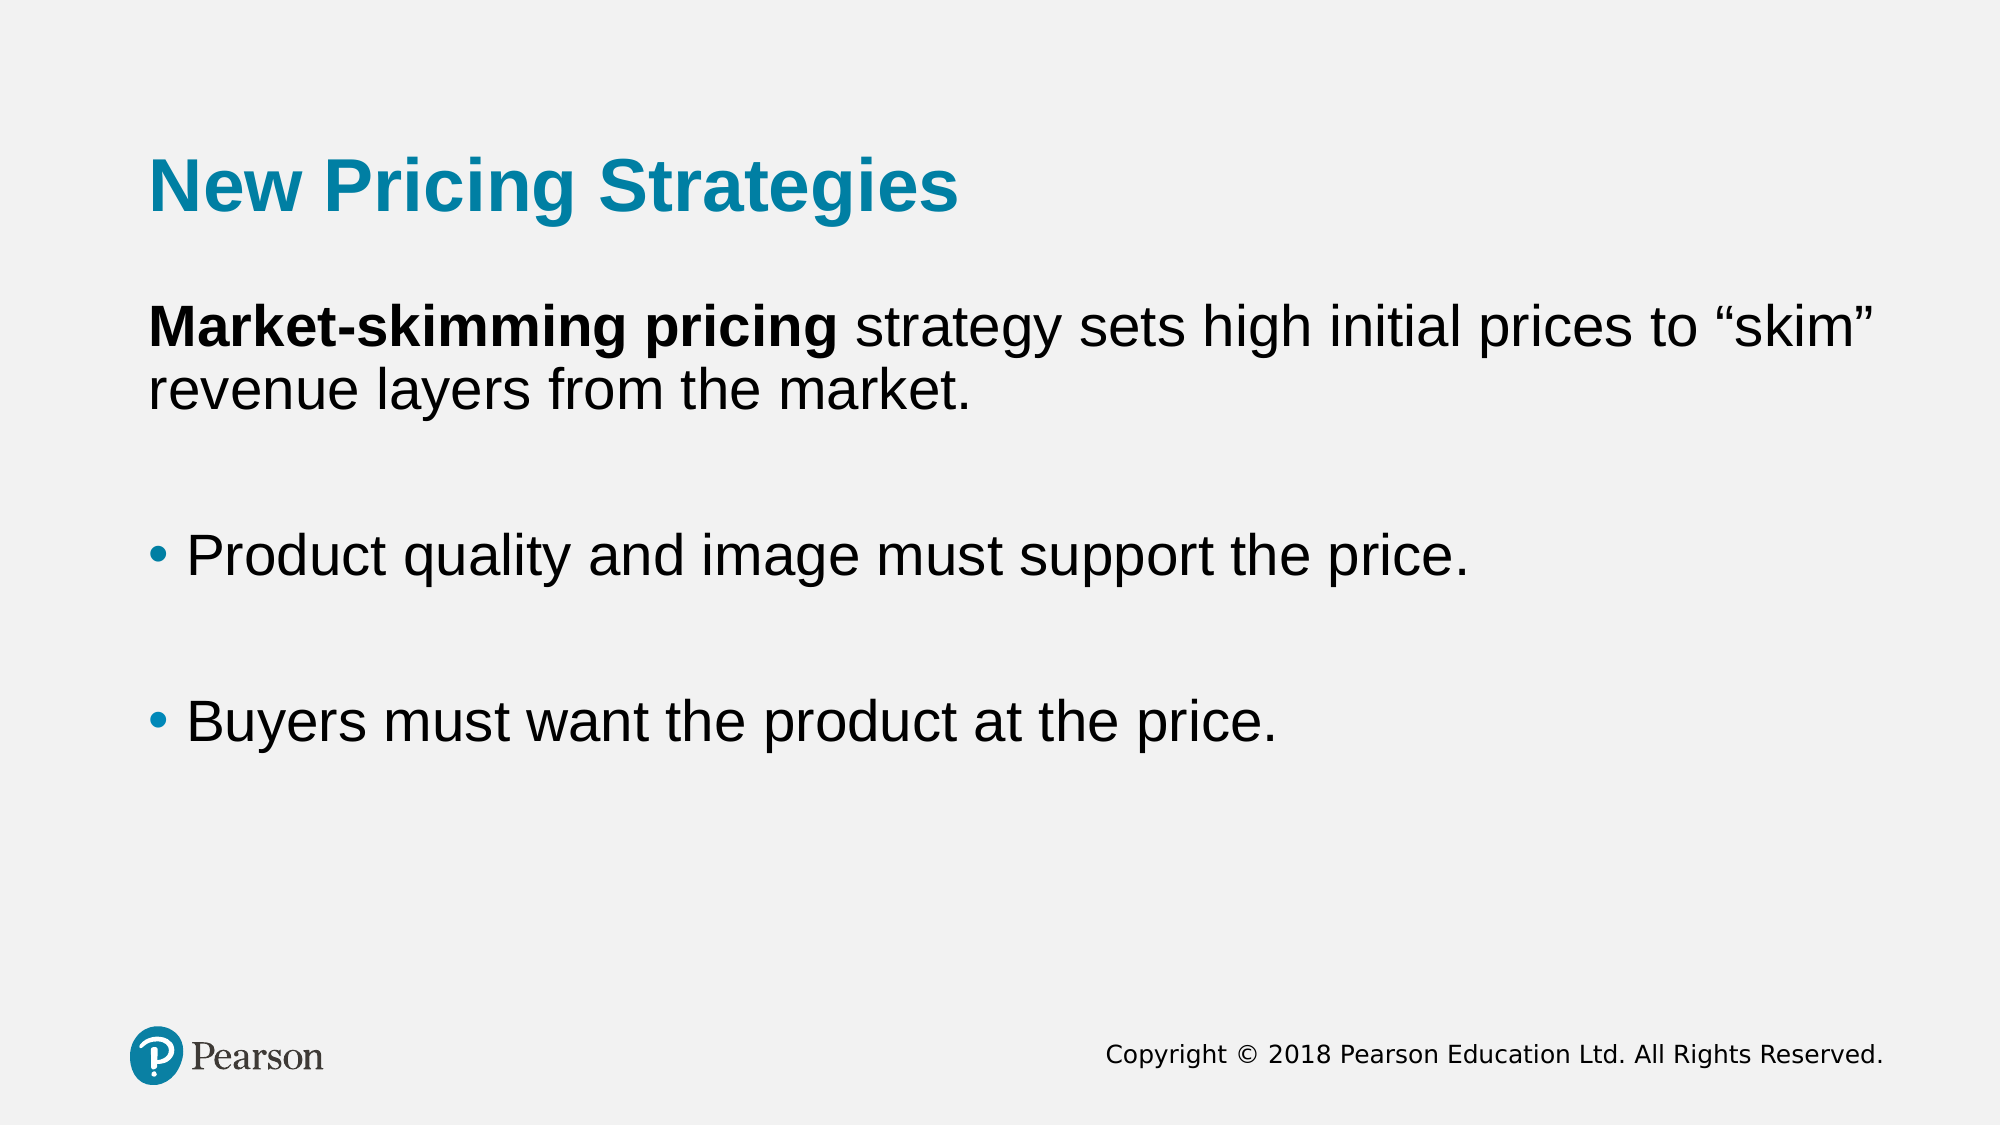

# New Pricing Strategies
Market-skimming pricing strategy sets high initial prices to “skim” revenue layers from the market.

Product quality and image must support the price.

Buyers must want the product at the price.